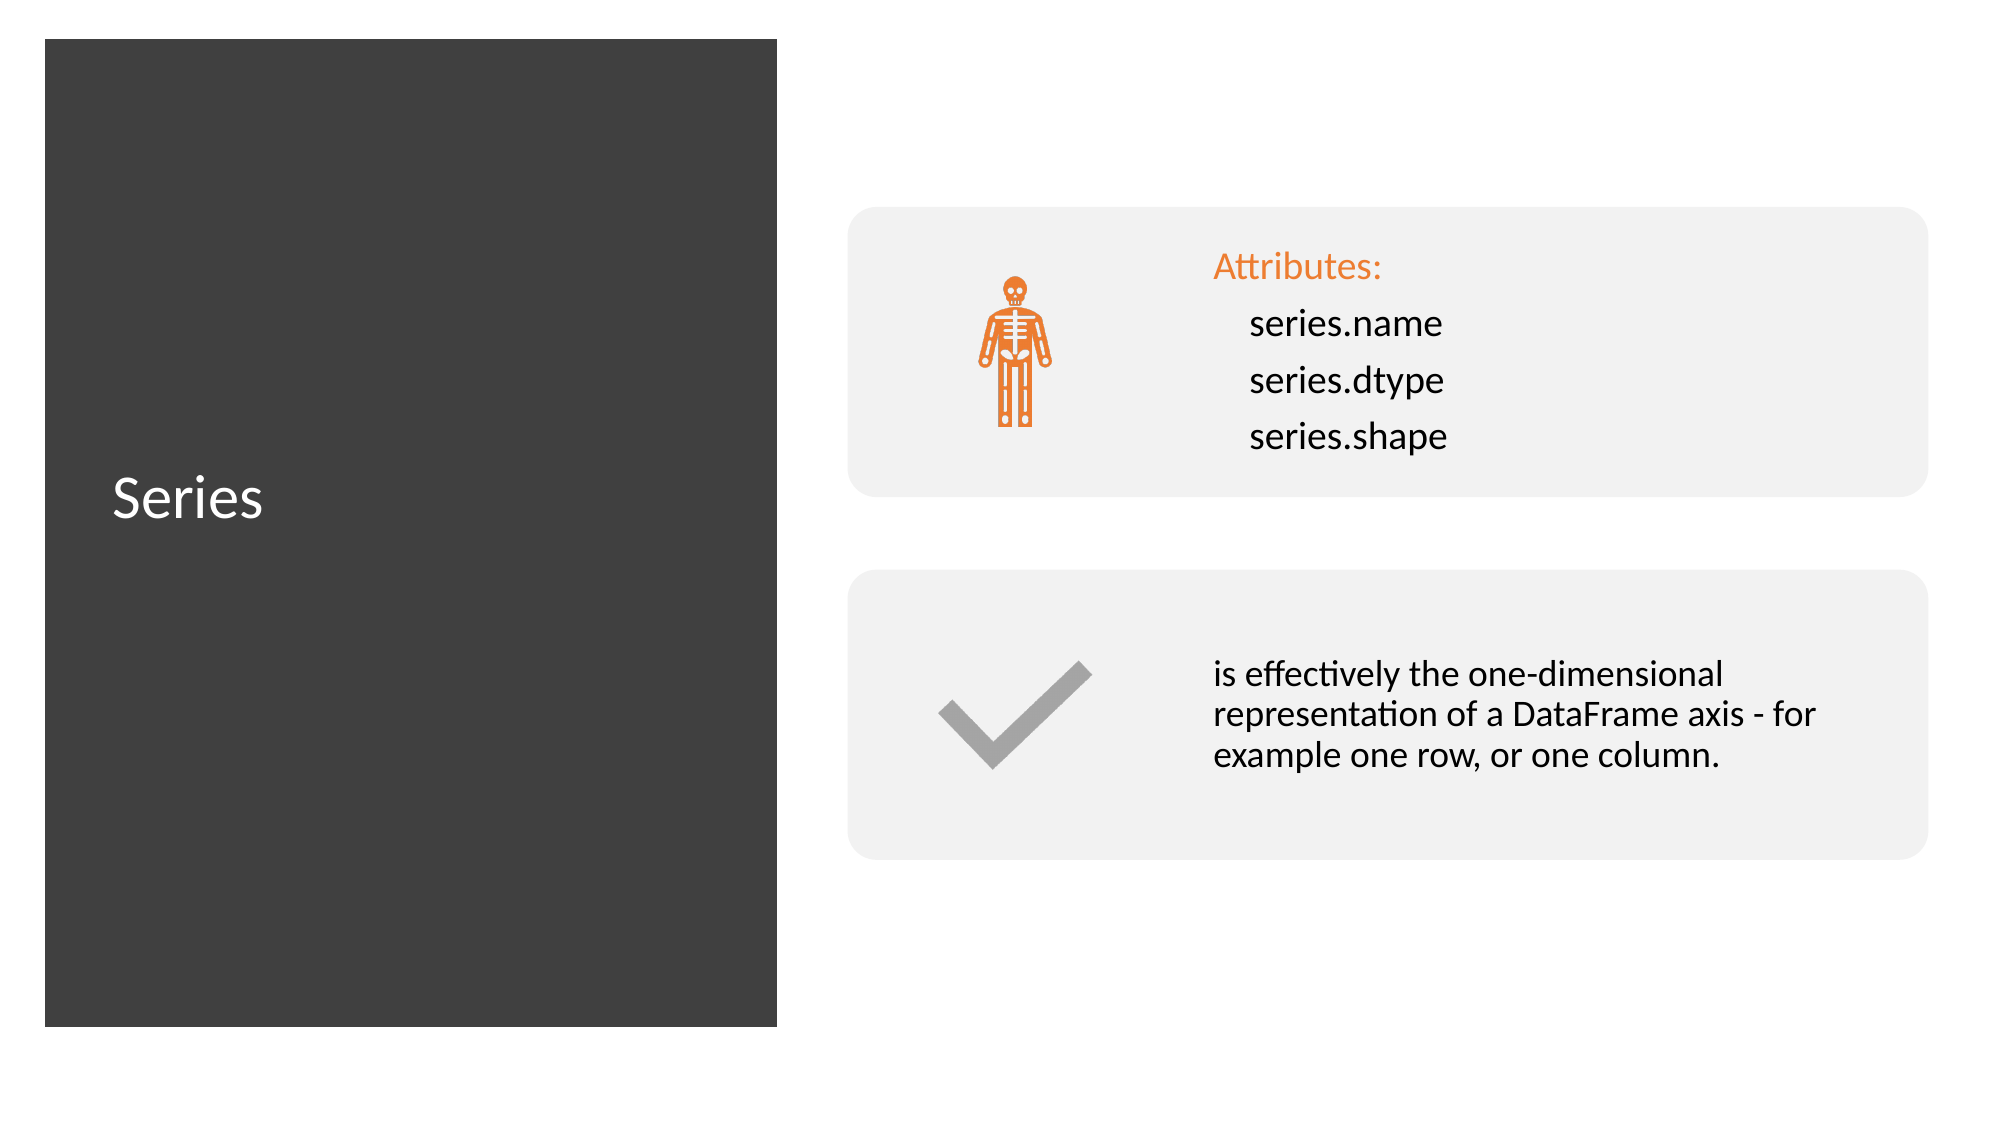

Attributes:
    series.name
    series.dtype
    series.shape
is effectively the one-dimensional representation of a DataFrame axis - for example one row, or one column.
# Series